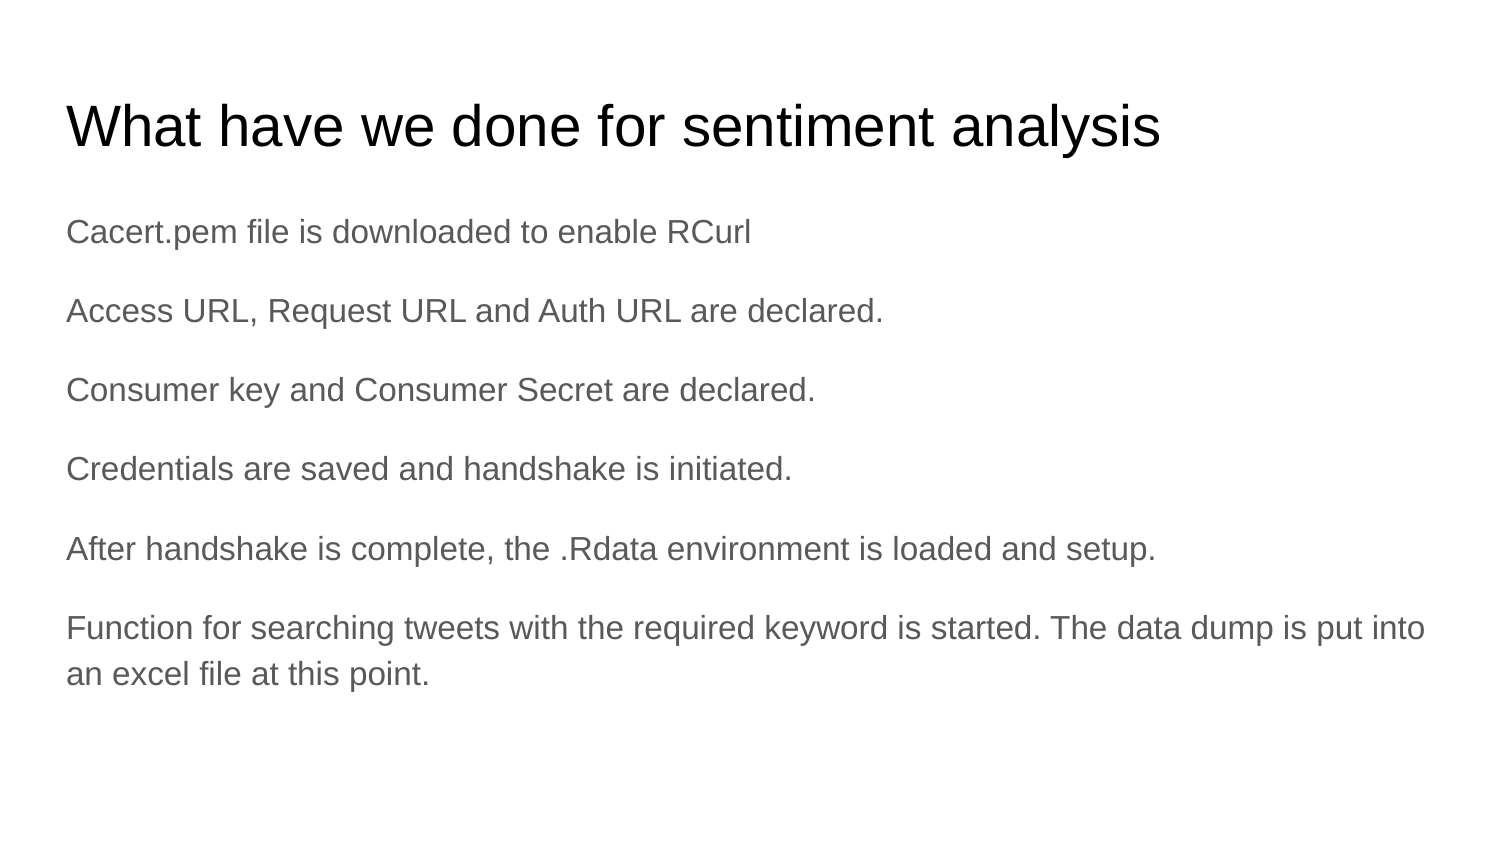

# What have we done for sentiment analysis
Cacert.pem file is downloaded to enable RCurl
Access URL, Request URL and Auth URL are declared.
Consumer key and Consumer Secret are declared.
Credentials are saved and handshake is initiated.
After handshake is complete, the .Rdata environment is loaded and setup.
Function for searching tweets with the required keyword is started. The data dump is put into an excel file at this point.